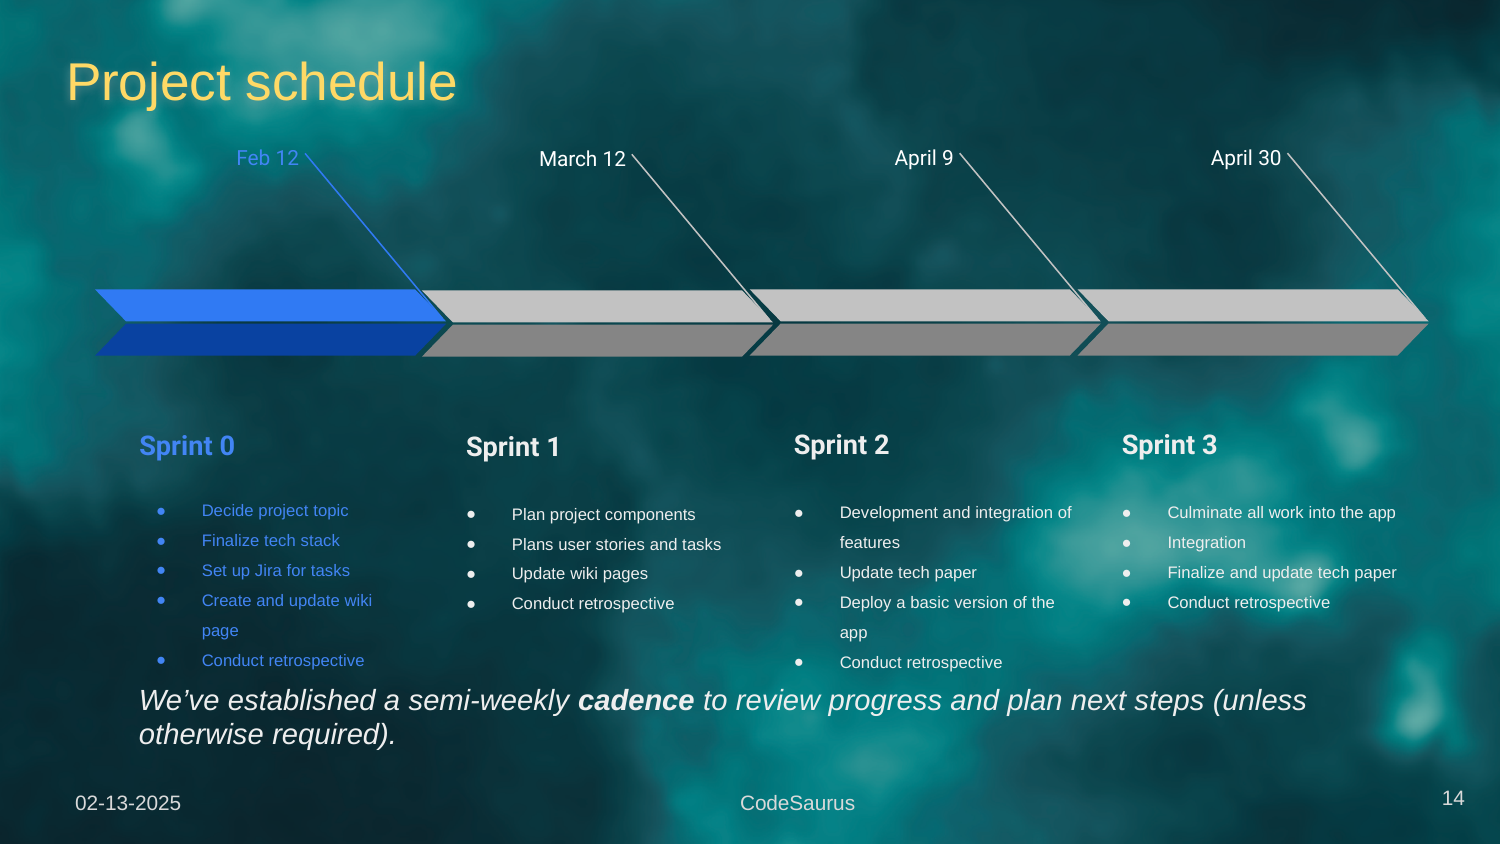

# Project schedule
April 30

Sprint 3
Culminate all work into the app
Integration
Finalize and update tech paper
Conduct retrospective
April 9

Sprint 2
Development and integration of features
Update tech paper
Deploy a basic version of the app
Conduct retrospective
Feb 12

Sprint 0
Decide project topic
Finalize tech stack
Set up Jira for tasks
Create and update wiki page
Conduct retrospective
March 12

Sprint 1
Plan project components
Plans user stories and tasks
Update wiki pages
Conduct retrospective
We’ve established a semi-weekly cadence to review progress and plan next steps (unless otherwise required).
14